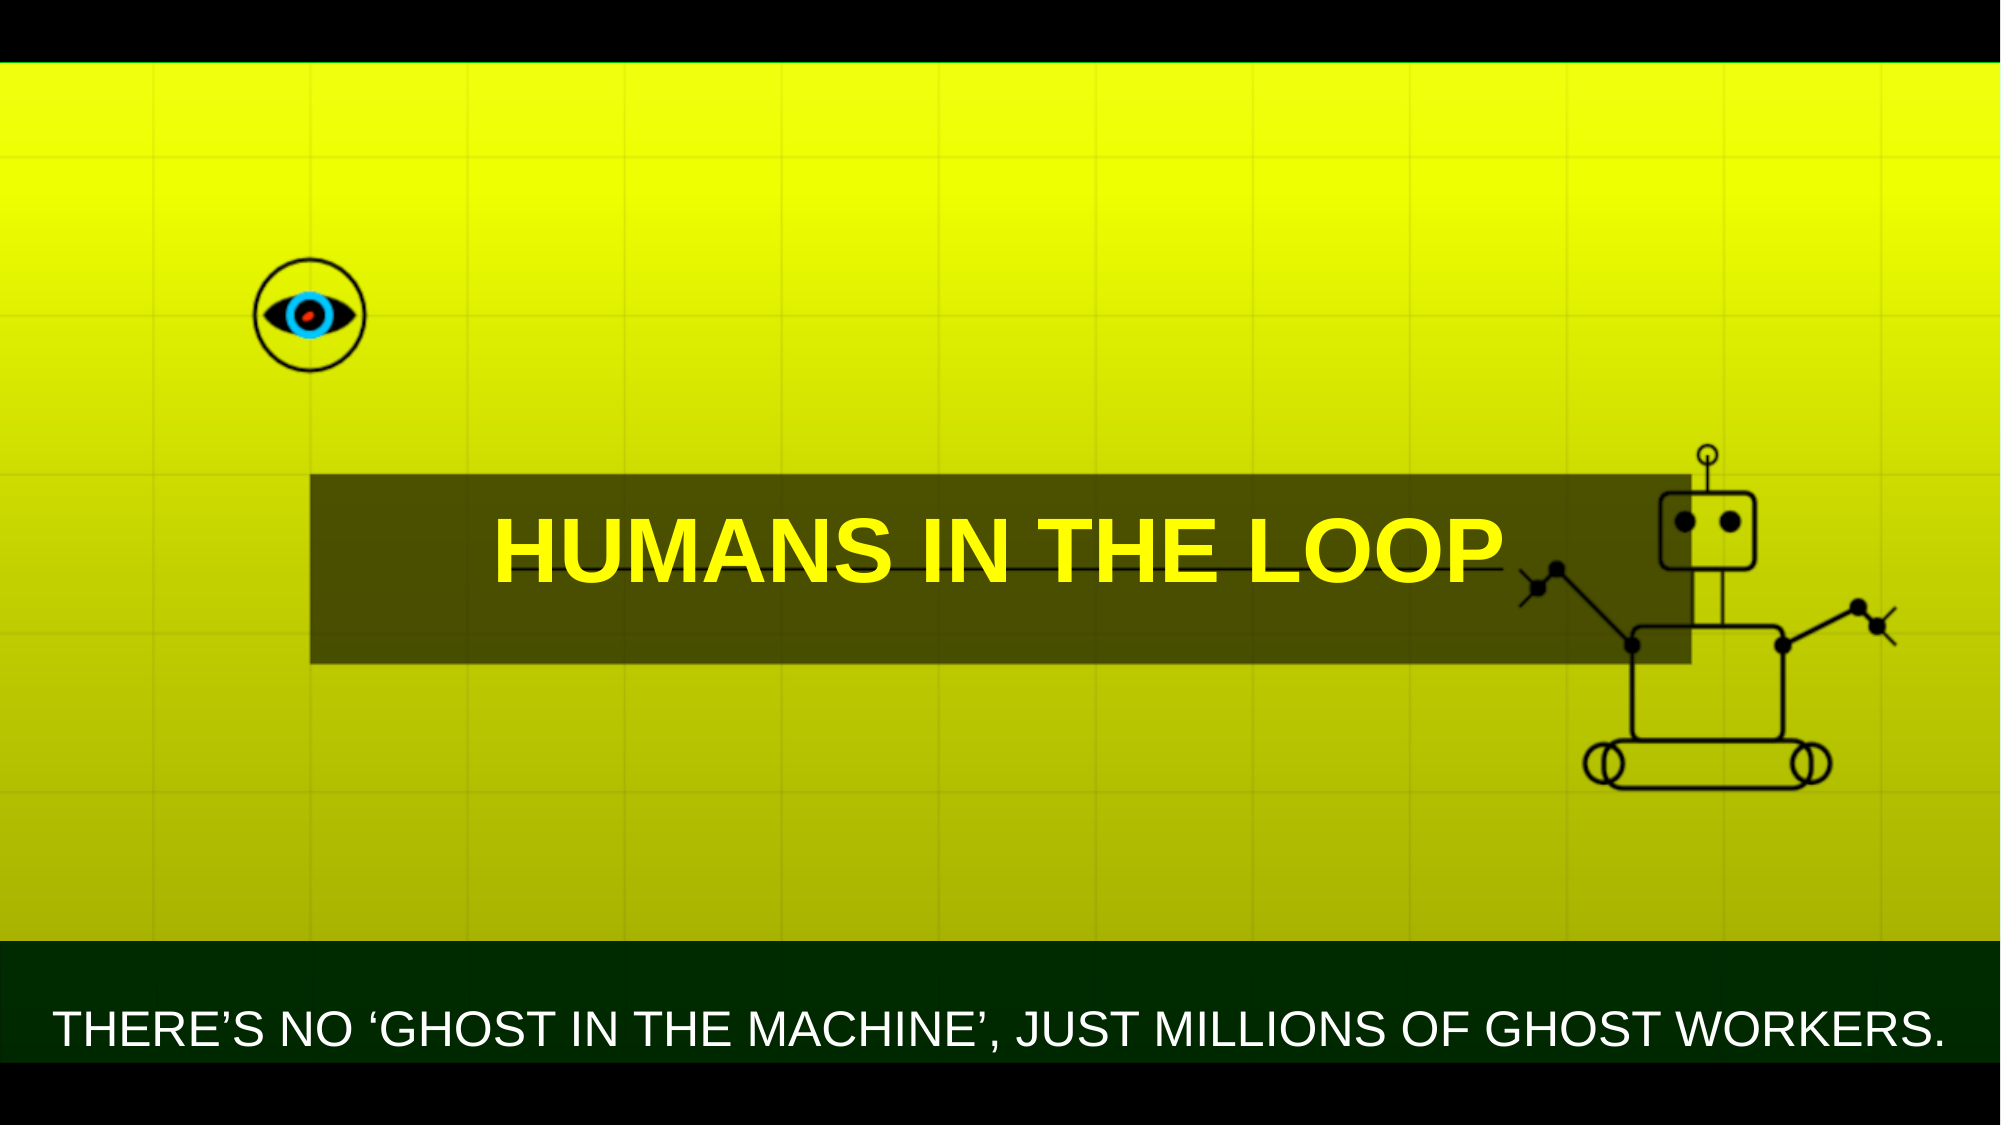

# HUMANS IN THE LOOP
THERE’S NO ‘GHOST IN THE MACHINE’, JUST MILLIONS OF GHOST WORKERS.